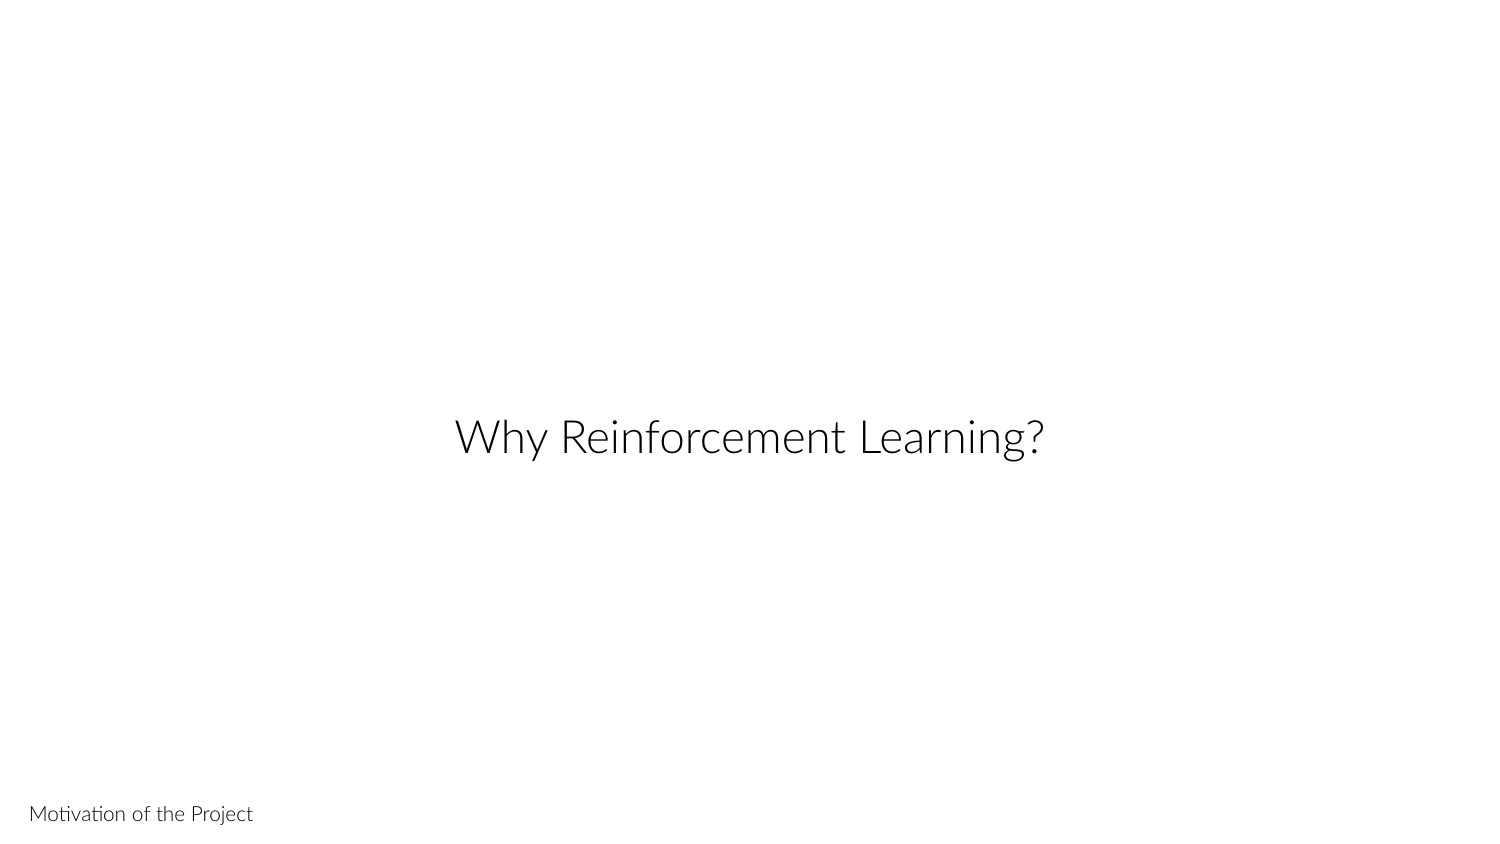

Why Reinforcement Learning?
Motivation of the Project